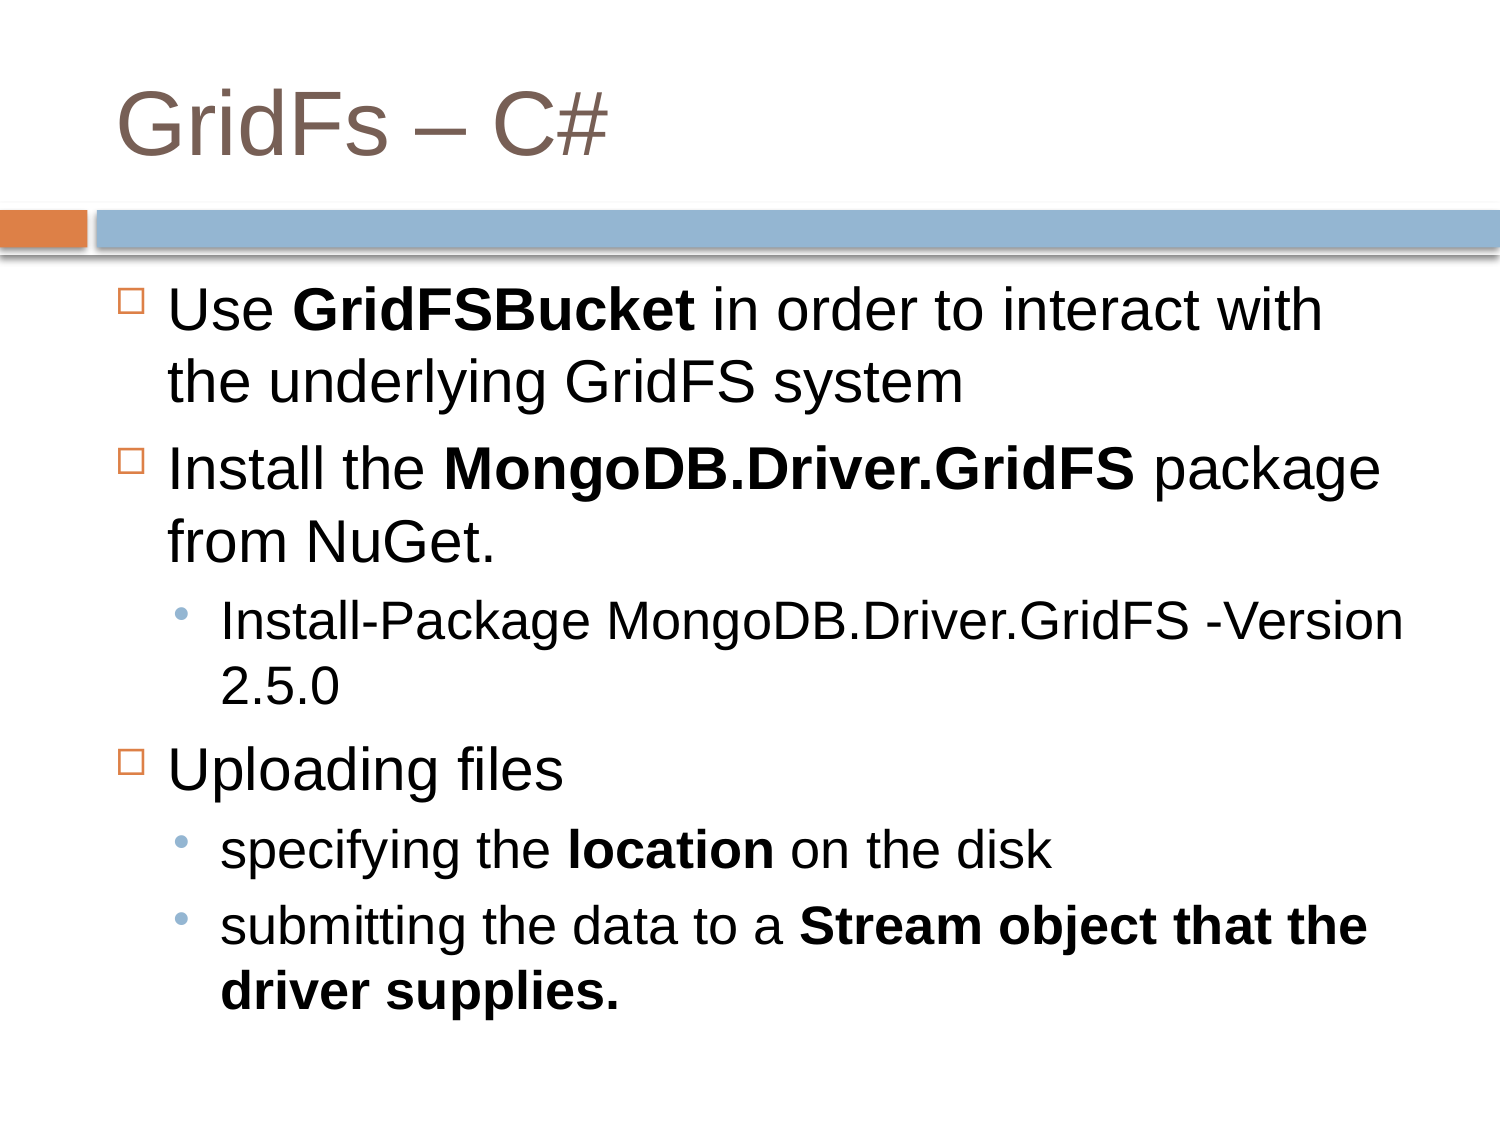

# GridFs – C#
Use GridFSBucket in order to interact with the underlying GridFS system
Install the MongoDB.Driver.GridFS package from NuGet.
Install-Package MongoDB.Driver.GridFS -Version 2.5.0
Uploading files
specifying the location on the disk
submitting the data to a Stream object that the driver supplies.